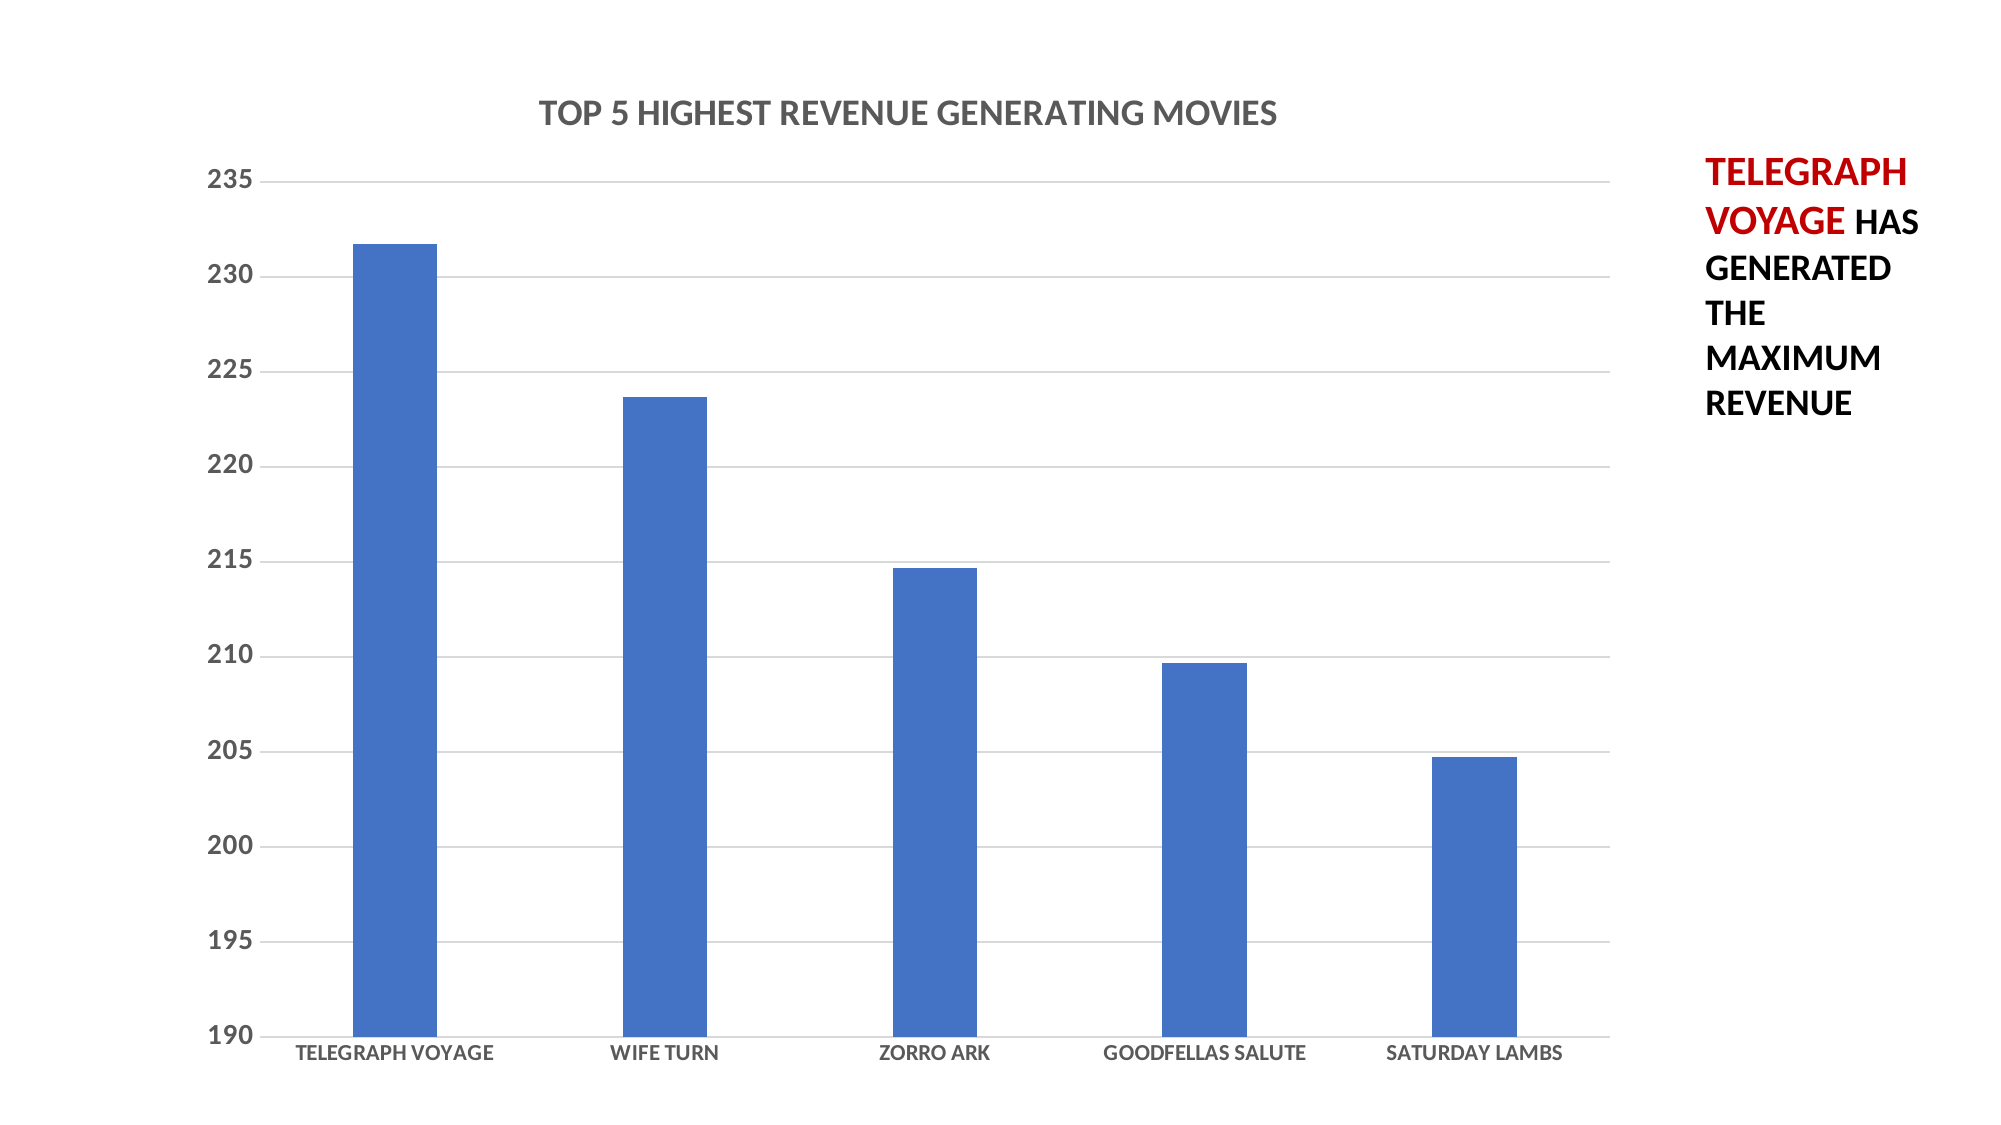

### Chart: TOP 5 HIGHEST REVENUE GENERATING MOVIES

| Category | Revenue |
|---|---|
| TELEGRAPH VOYAGE | 231.73 |
| WIFE TURN | 223.69 |
| ZORRO ARK | 214.69 |
| GOODFELLAS SALUTE | 209.69 |
| SATURDAY LAMBS | 204.72 |
TELEGRAPH VOYAGE HAS GENERATED THE MAXIMUM REVENUE